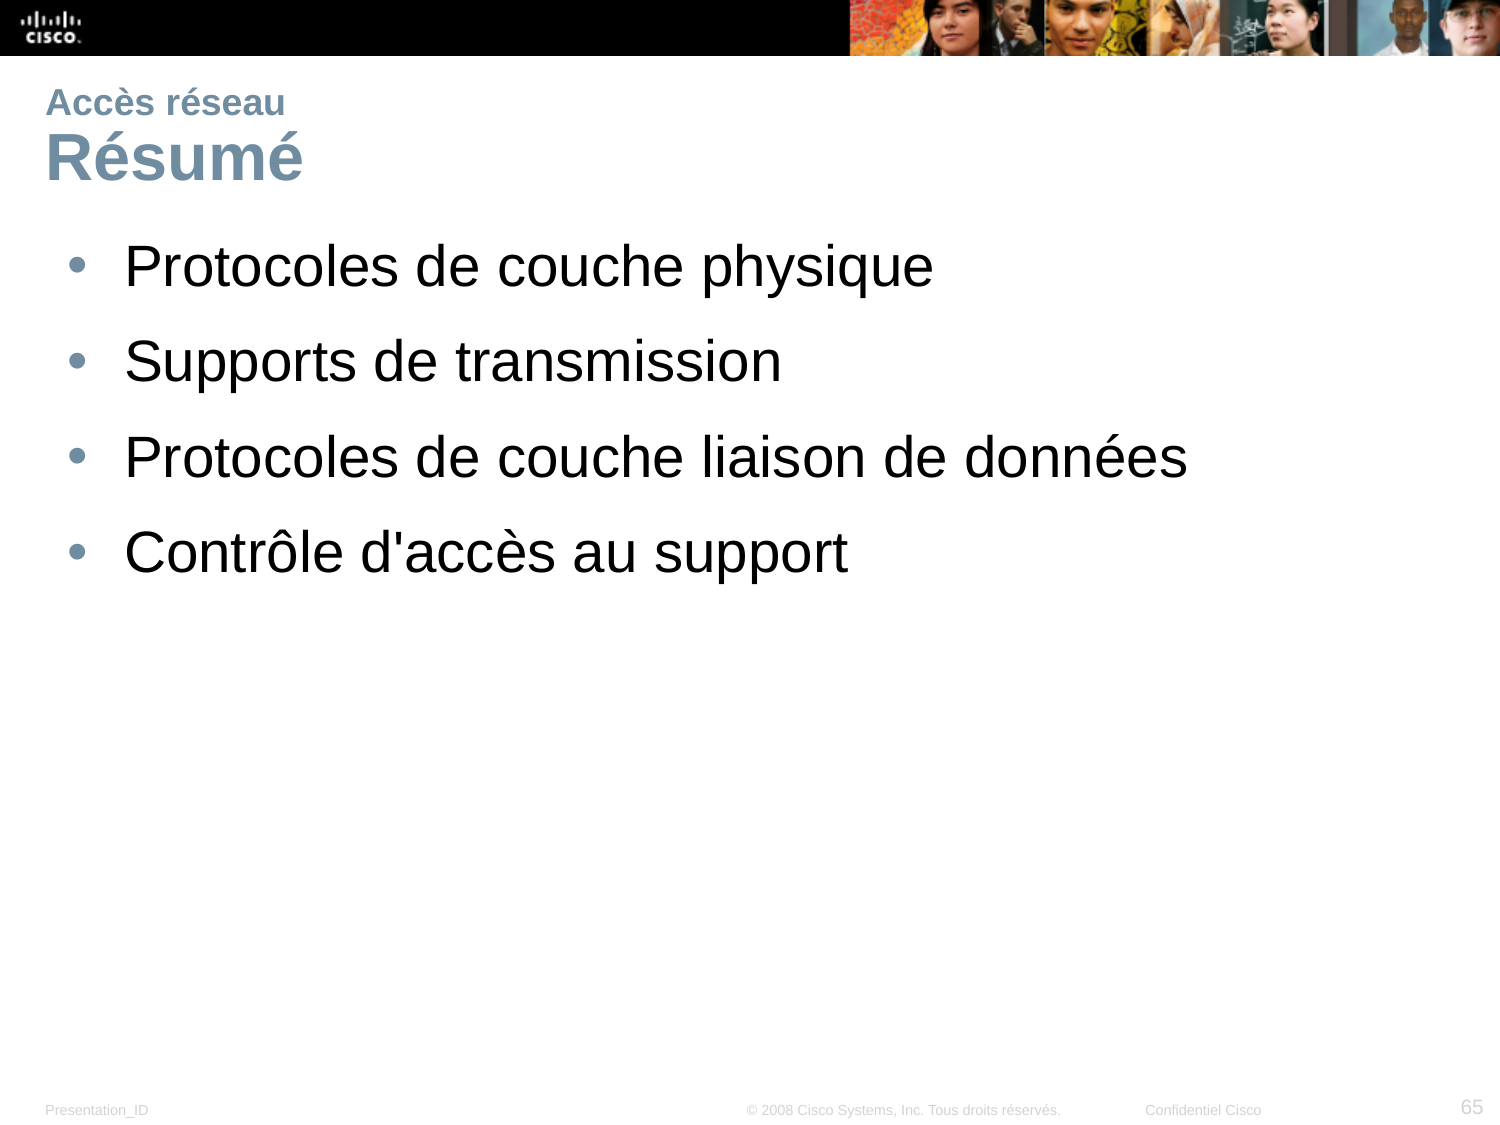

# Accès réseau Résumé
Protocoles de couche physique
Supports de transmission
Protocoles de couche liaison de données
Contrôle d'accès au support